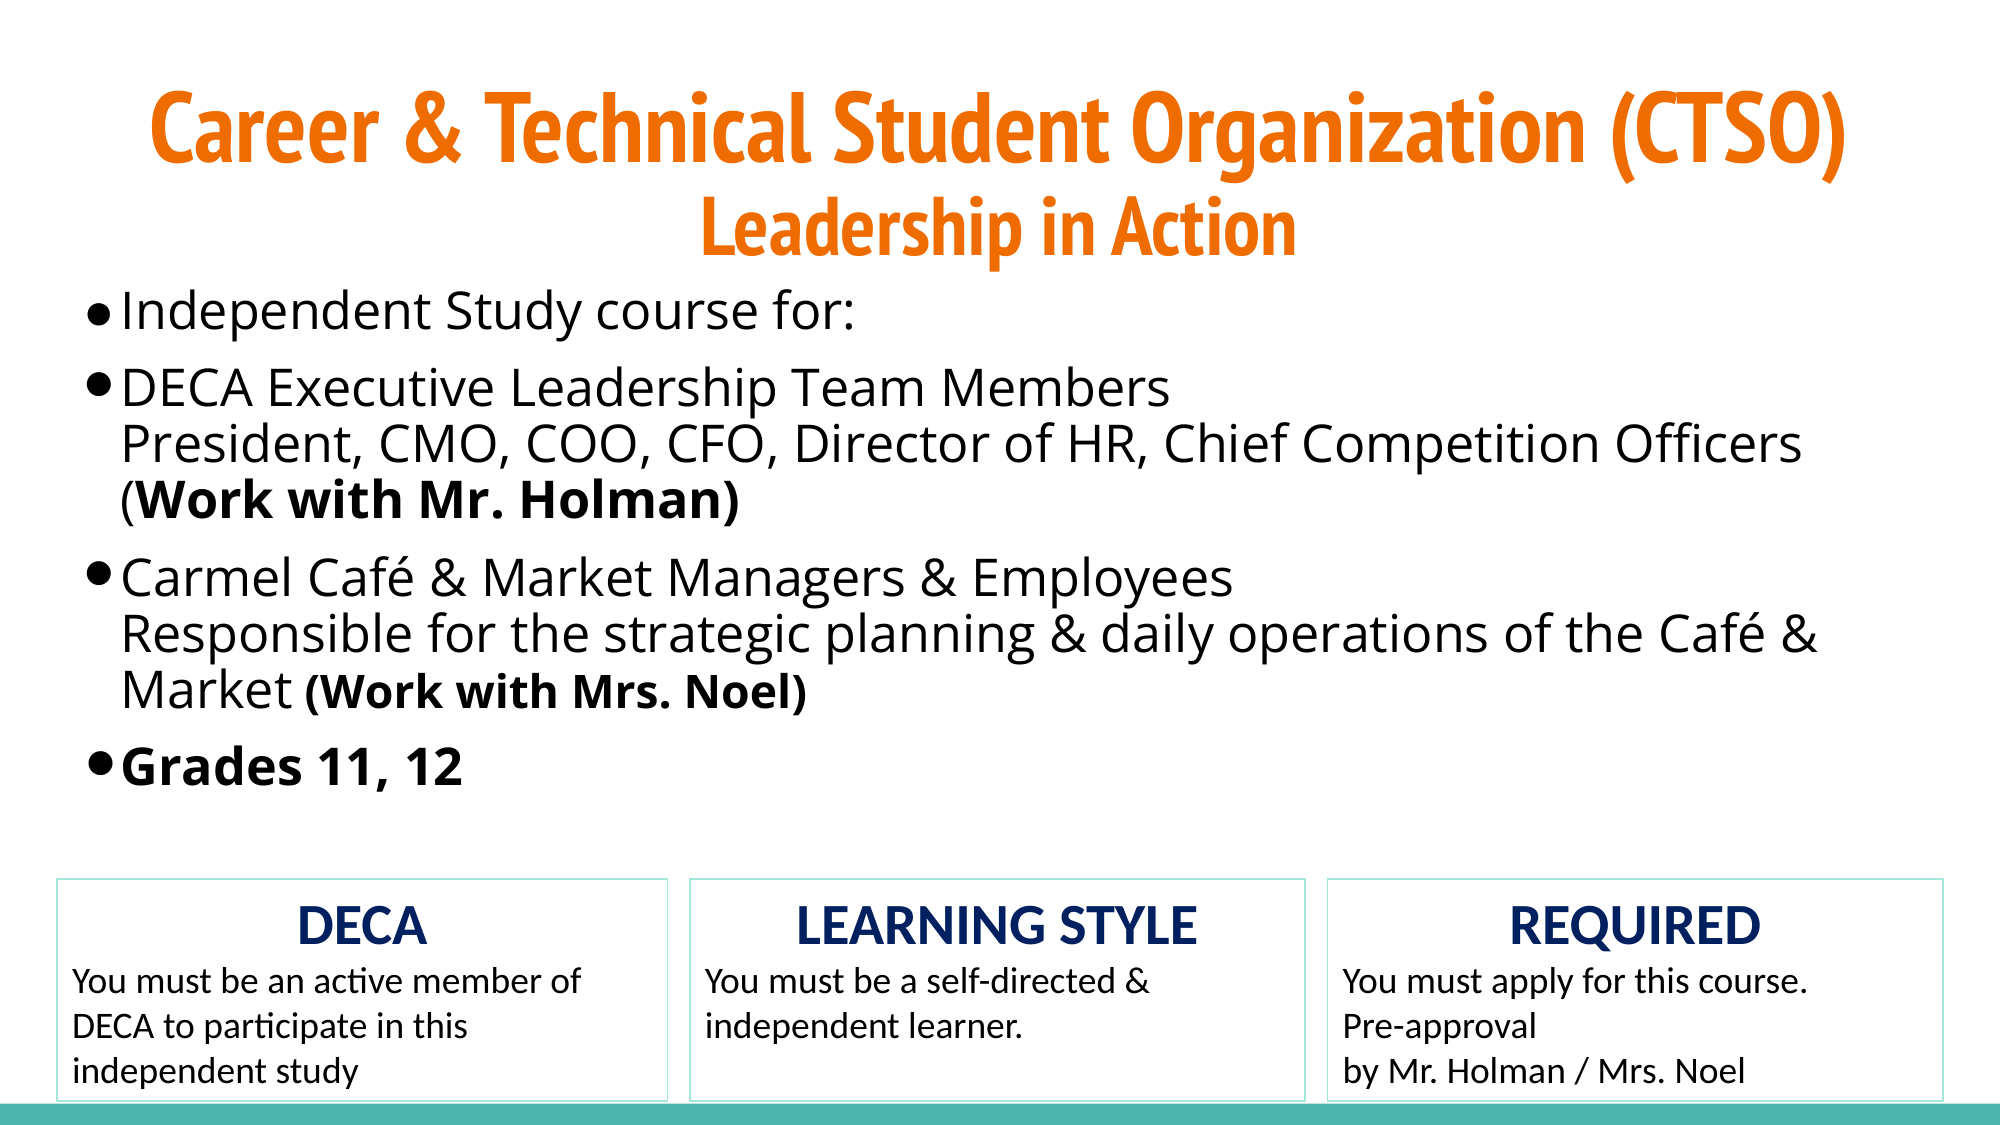

# Career & Technical Student Organization (CTSO) Leadership in Action
Independent Study course for:
DECA Executive Leadership Team Members
President, CMO, COO, CFO, Director of HR, Chief Competition Officers
(Work with Mr. Holman)
Carmel Café & Market Managers & Employees
Responsible for the strategic planning & daily operations of the Café & Market (Work with Mrs. Noel)
Grades 11, 12
DECA
You must be an active member of DECA to participate in this independent study
LEARNING STYLE
You must be a self-directed & independent learner.

REQUIRED
You must apply for this course.
Pre-approval
by Mr. Holman / Mrs. Noel